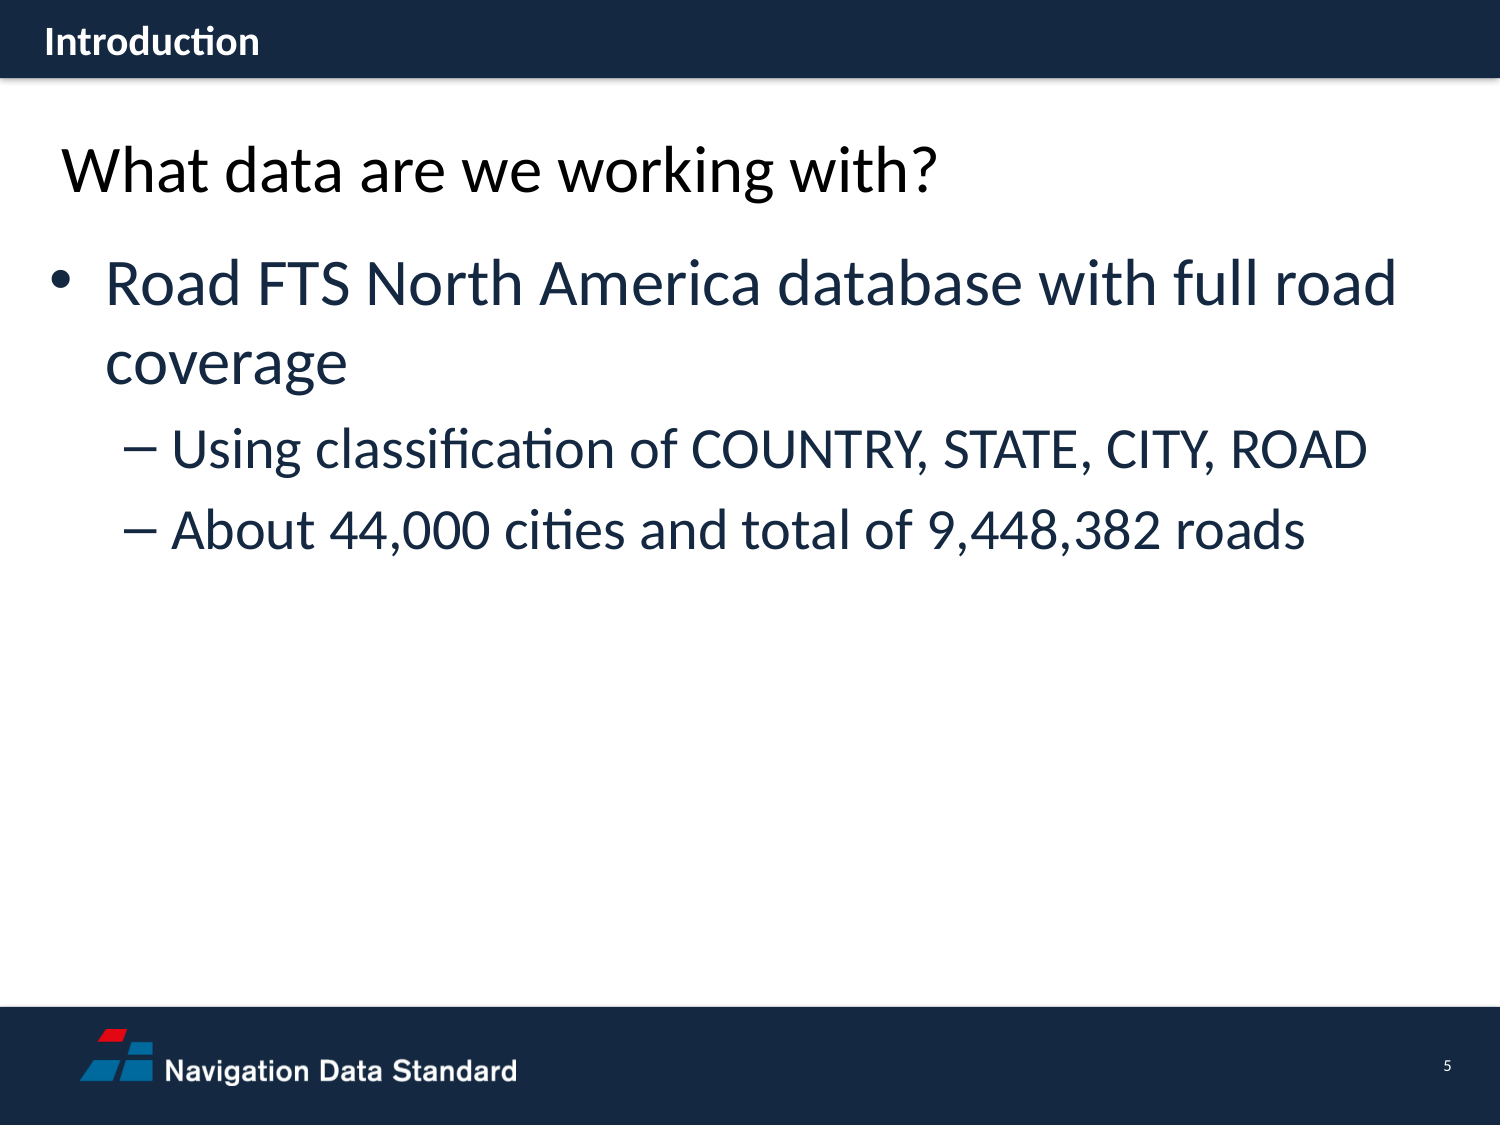

Introduction
What data are we working with?
Road FTS North America database with full road coverage
Using classification of COUNTRY, STATE, CITY, ROAD
About 44,000 cities and total of 9,448,382 roads